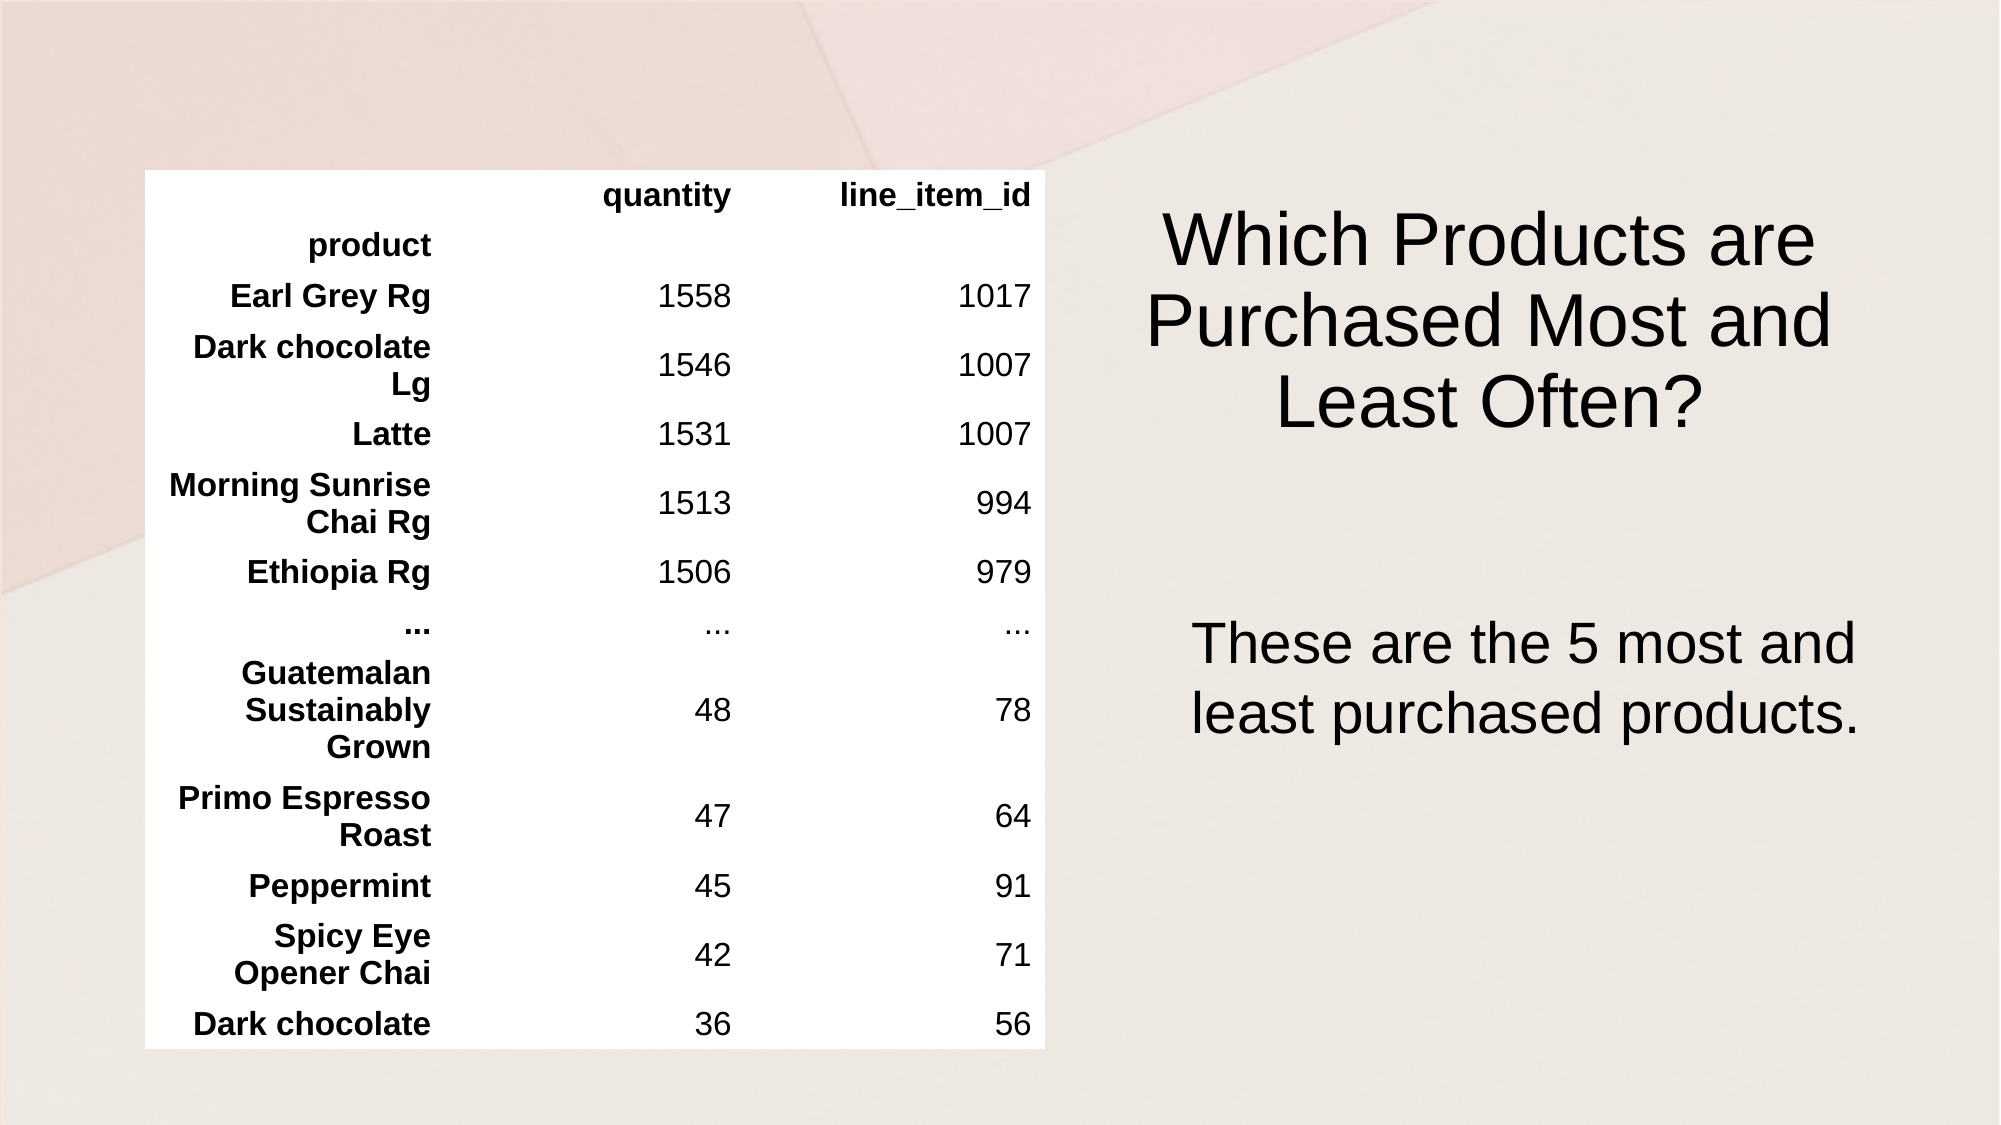

# Which Products are Purchased Most and Least Often?
|  | quantity | line\_item\_id |
| --- | --- | --- |
| product |  |  |
| Earl Grey Rg | 1558 | 1017 |
| Dark chocolate Lg | 1546 | 1007 |
| Latte | 1531 | 1007 |
| Morning Sunrise Chai Rg | 1513 | 994 |
| Ethiopia Rg | 1506 | 979 |
| ... | ... | ... |
| Guatemalan Sustainably Grown | 48 | 78 |
| Primo Espresso Roast | 47 | 64 |
| Peppermint | 45 | 91 |
| Spicy Eye Opener Chai | 42 | 71 |
| Dark chocolate | 36 | 56 |
These are the 5 most and least purchased products.